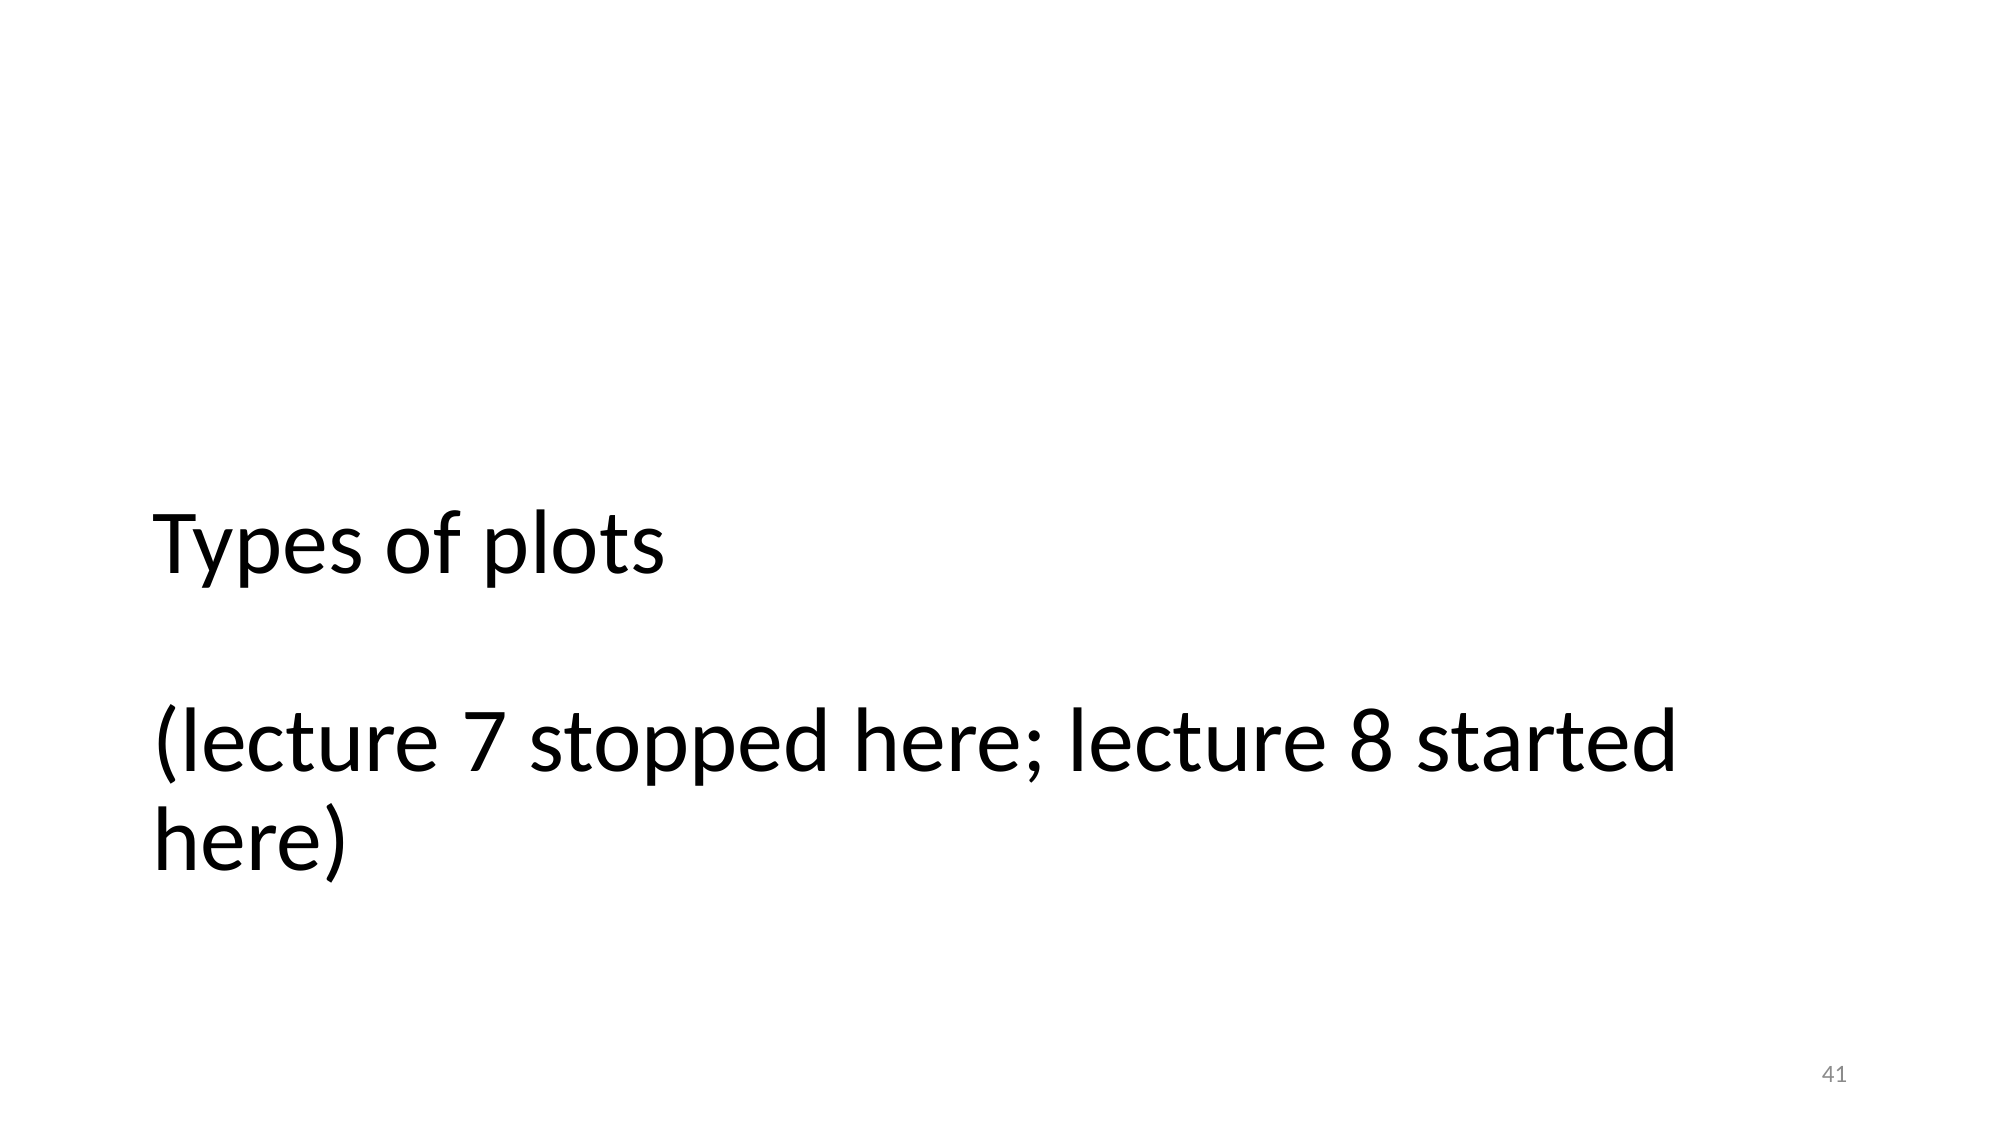

# Types of plots (lecture 7 stopped here; lecture 8 started here)
41